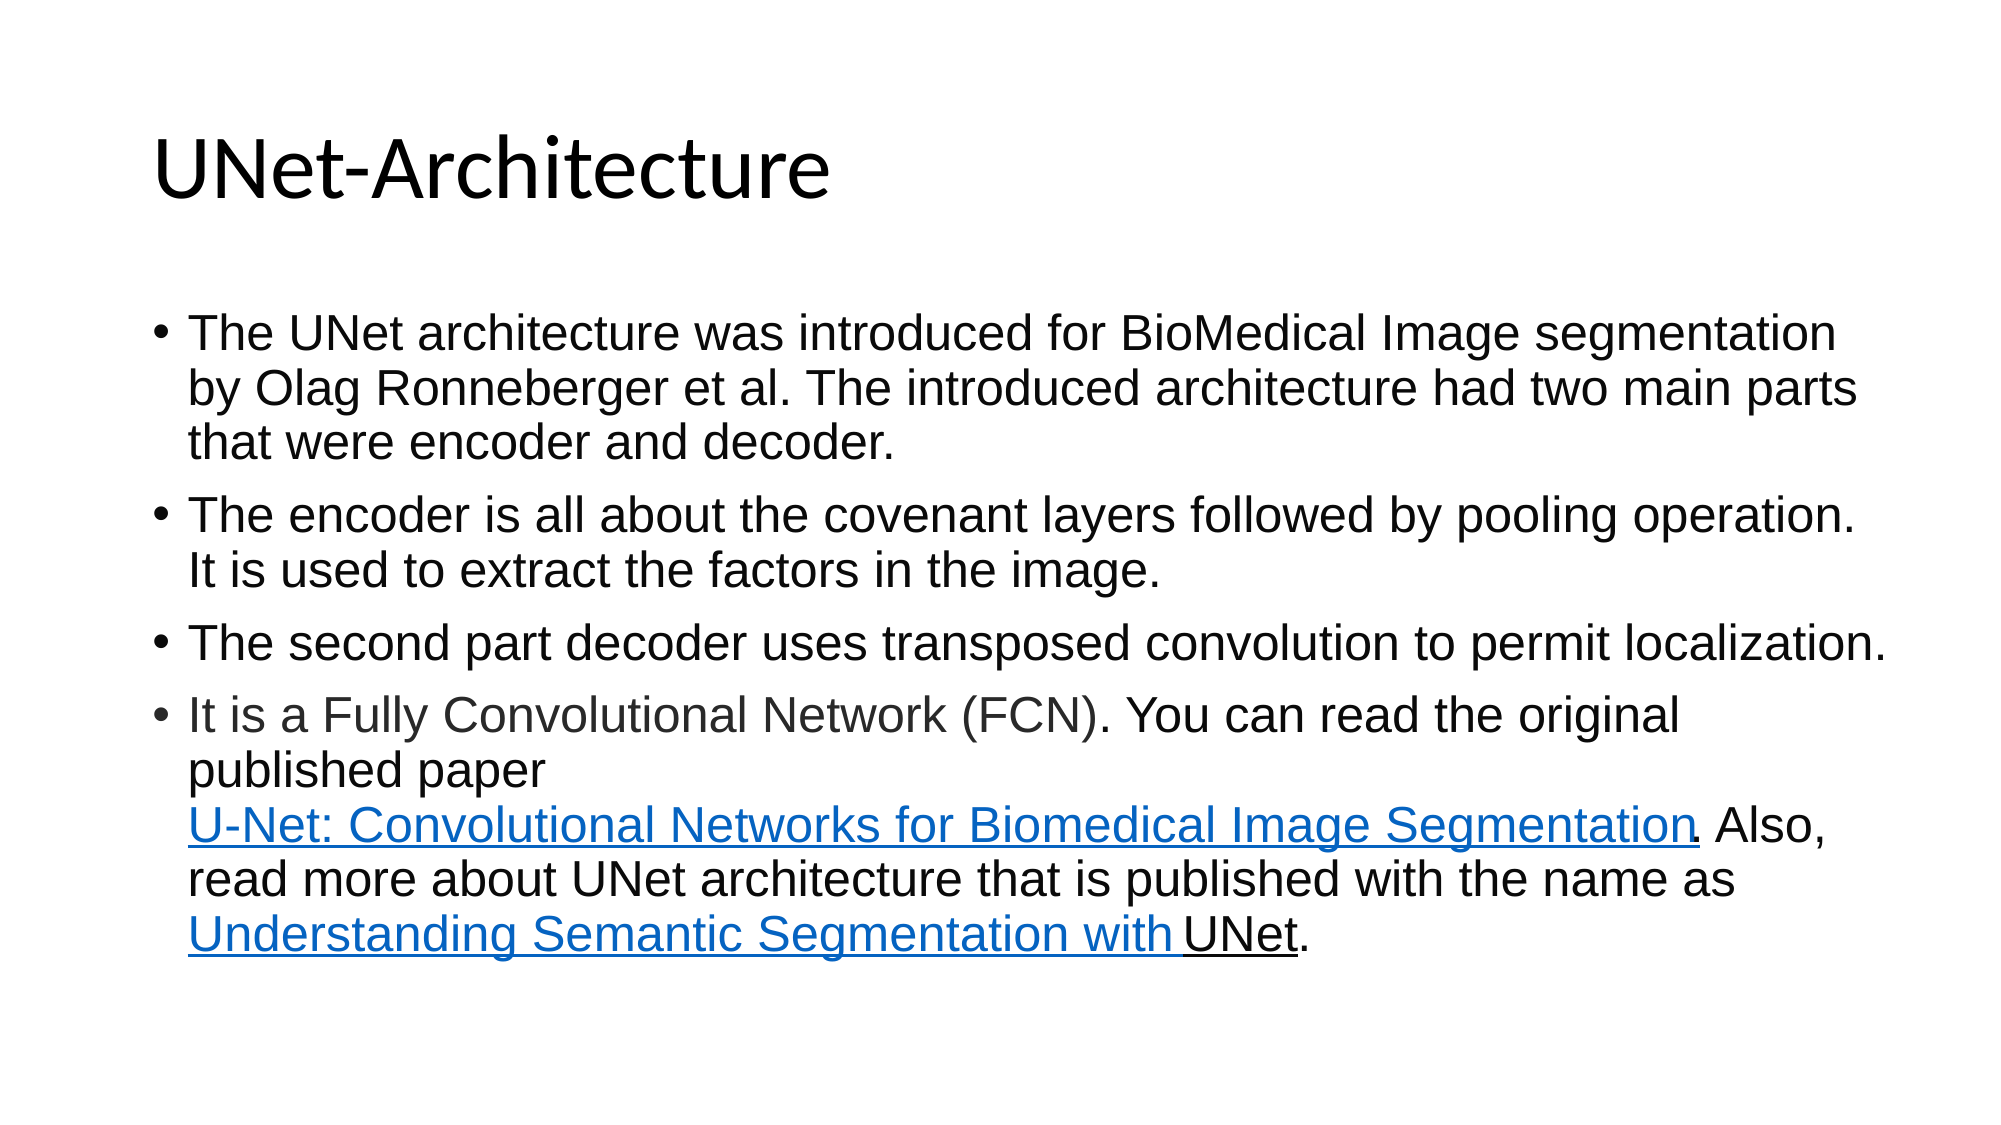

# UNet-Architecture
The UNet architecture was introduced for BioMedical Image segmentation by Olag Ronneberger et al. The introduced architecture had two main parts that were encoder and decoder.
The encoder is all about the covenant layers followed by pooling operation. It is used to extract the factors in the image.
The second part decoder uses transposed convolution to permit localization.
It is a Fully Convolutional Network (FCN). You can read the original published paper U-Net: Convolutional Networks for Biomedical Image Segmentation. Also, read more about UNet architecture that is published with the name as Understanding Semantic Segmentation with UNet.